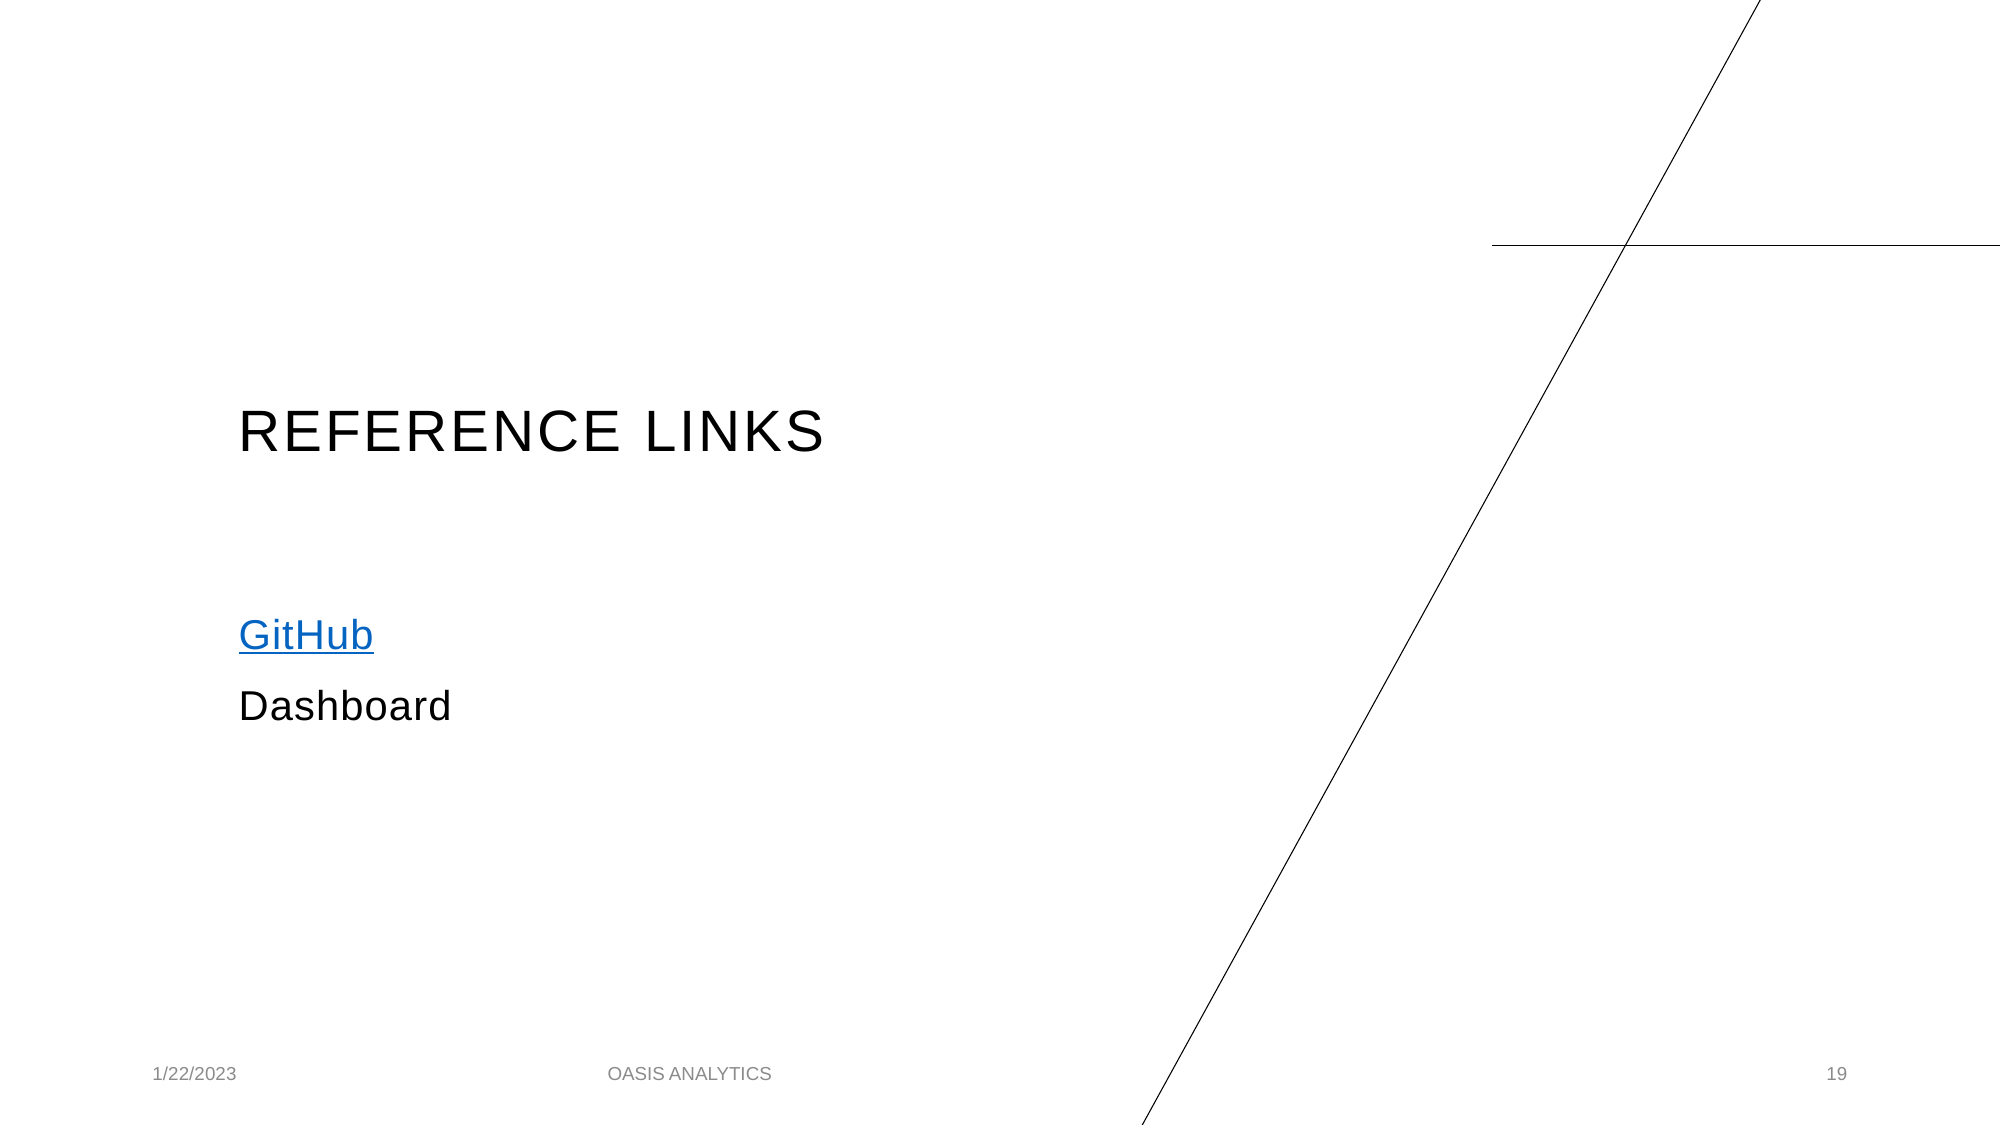

# Reference Links
GitHub
Dashboard
1/22/2023
OASIS ANALYTICS
19